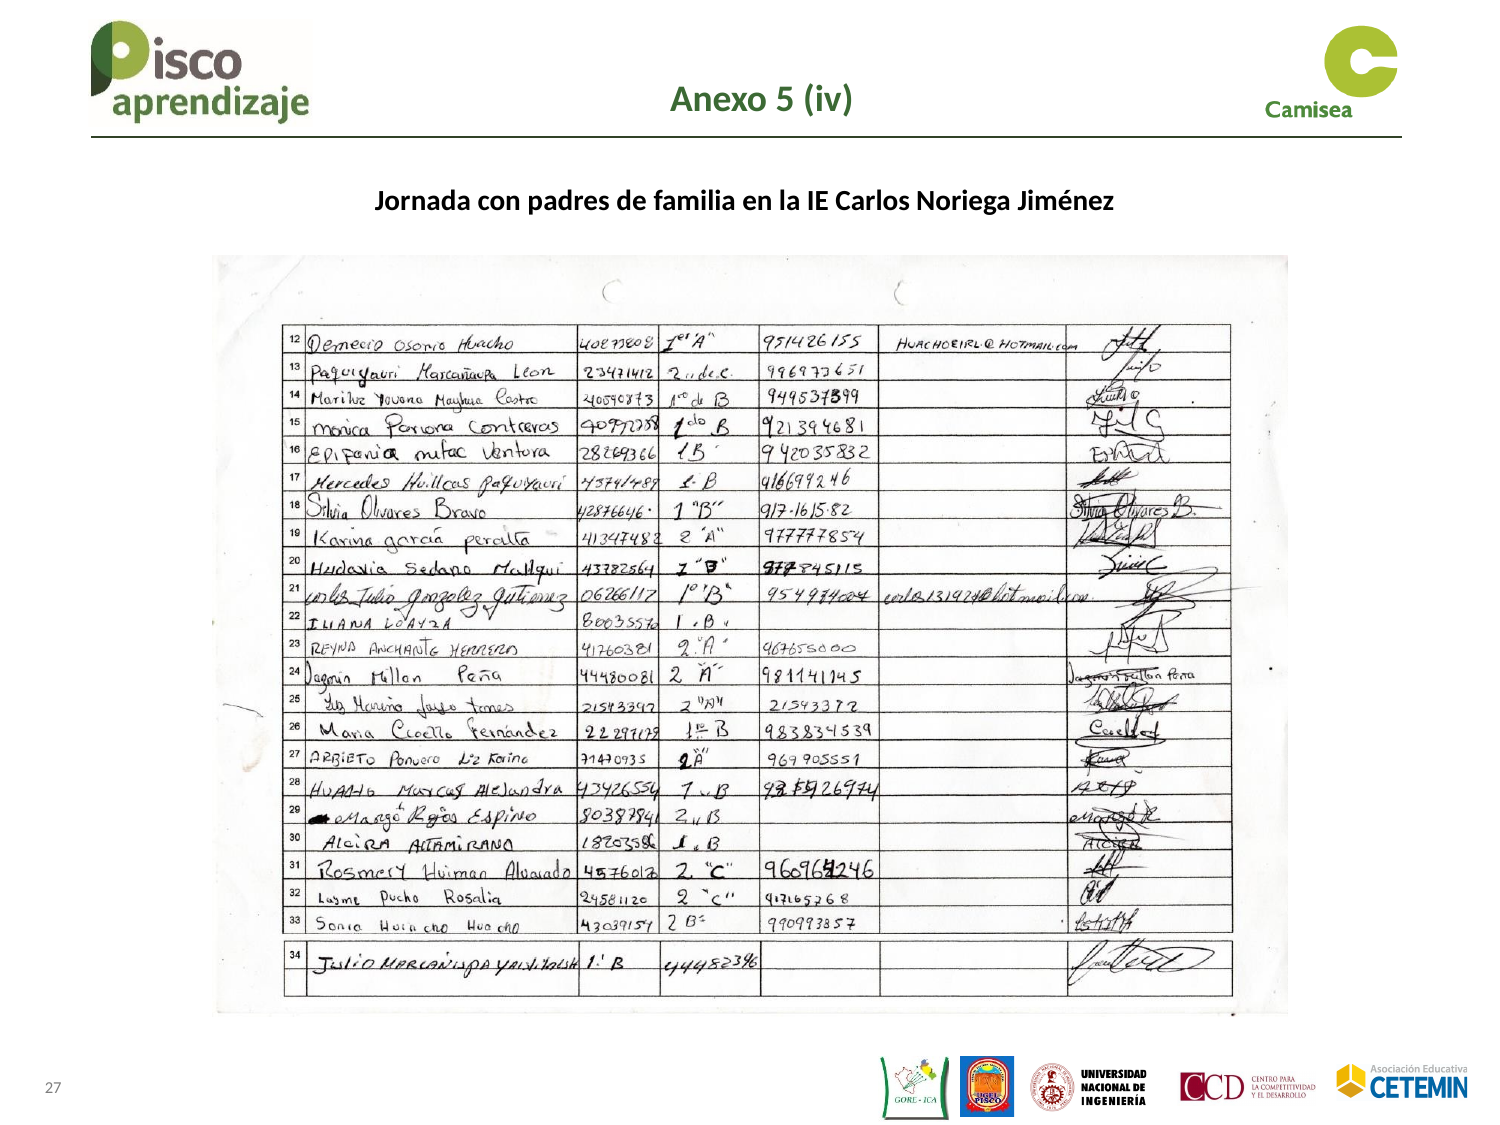

Anexo 5 (iv)

Jornada con padres de familia en la IE Carlos Noriega Jiménez

27